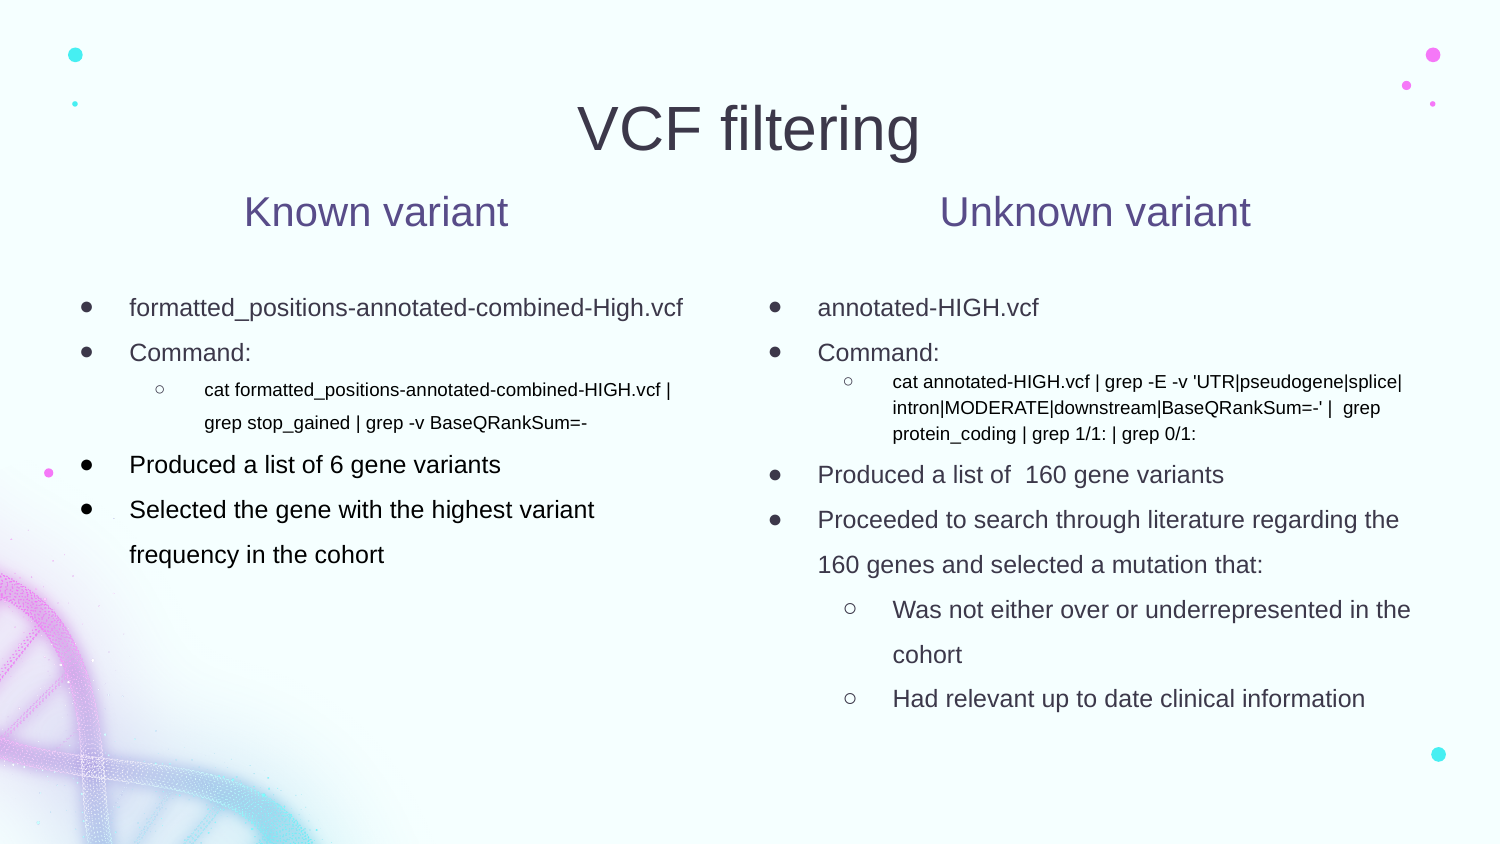

# VCF filtering
Known variant
Unknown variant
formatted_positions-annotated-combined-High.vcf
Command:
cat formatted_positions-annotated-combined-HIGH.vcf | grep stop_gained | grep -v BaseQRankSum=-
Produced a list of 6 gene variants
Selected the gene with the highest variant frequency in the cohort
annotated-HIGH.vcf
Command:
cat annotated-HIGH.vcf | grep -E -v 'UTR|pseudogene|splice|intron|MODERATE|downstream|BaseQRankSum=-' |  grep protein_coding | grep 1/1: | grep 0/1:
Produced a list of  160 gene variants
Proceeded to search through literature regarding the 160 genes and selected a mutation that:
Was not either over or underrepresented in the cohort
Had relevant up to date clinical information